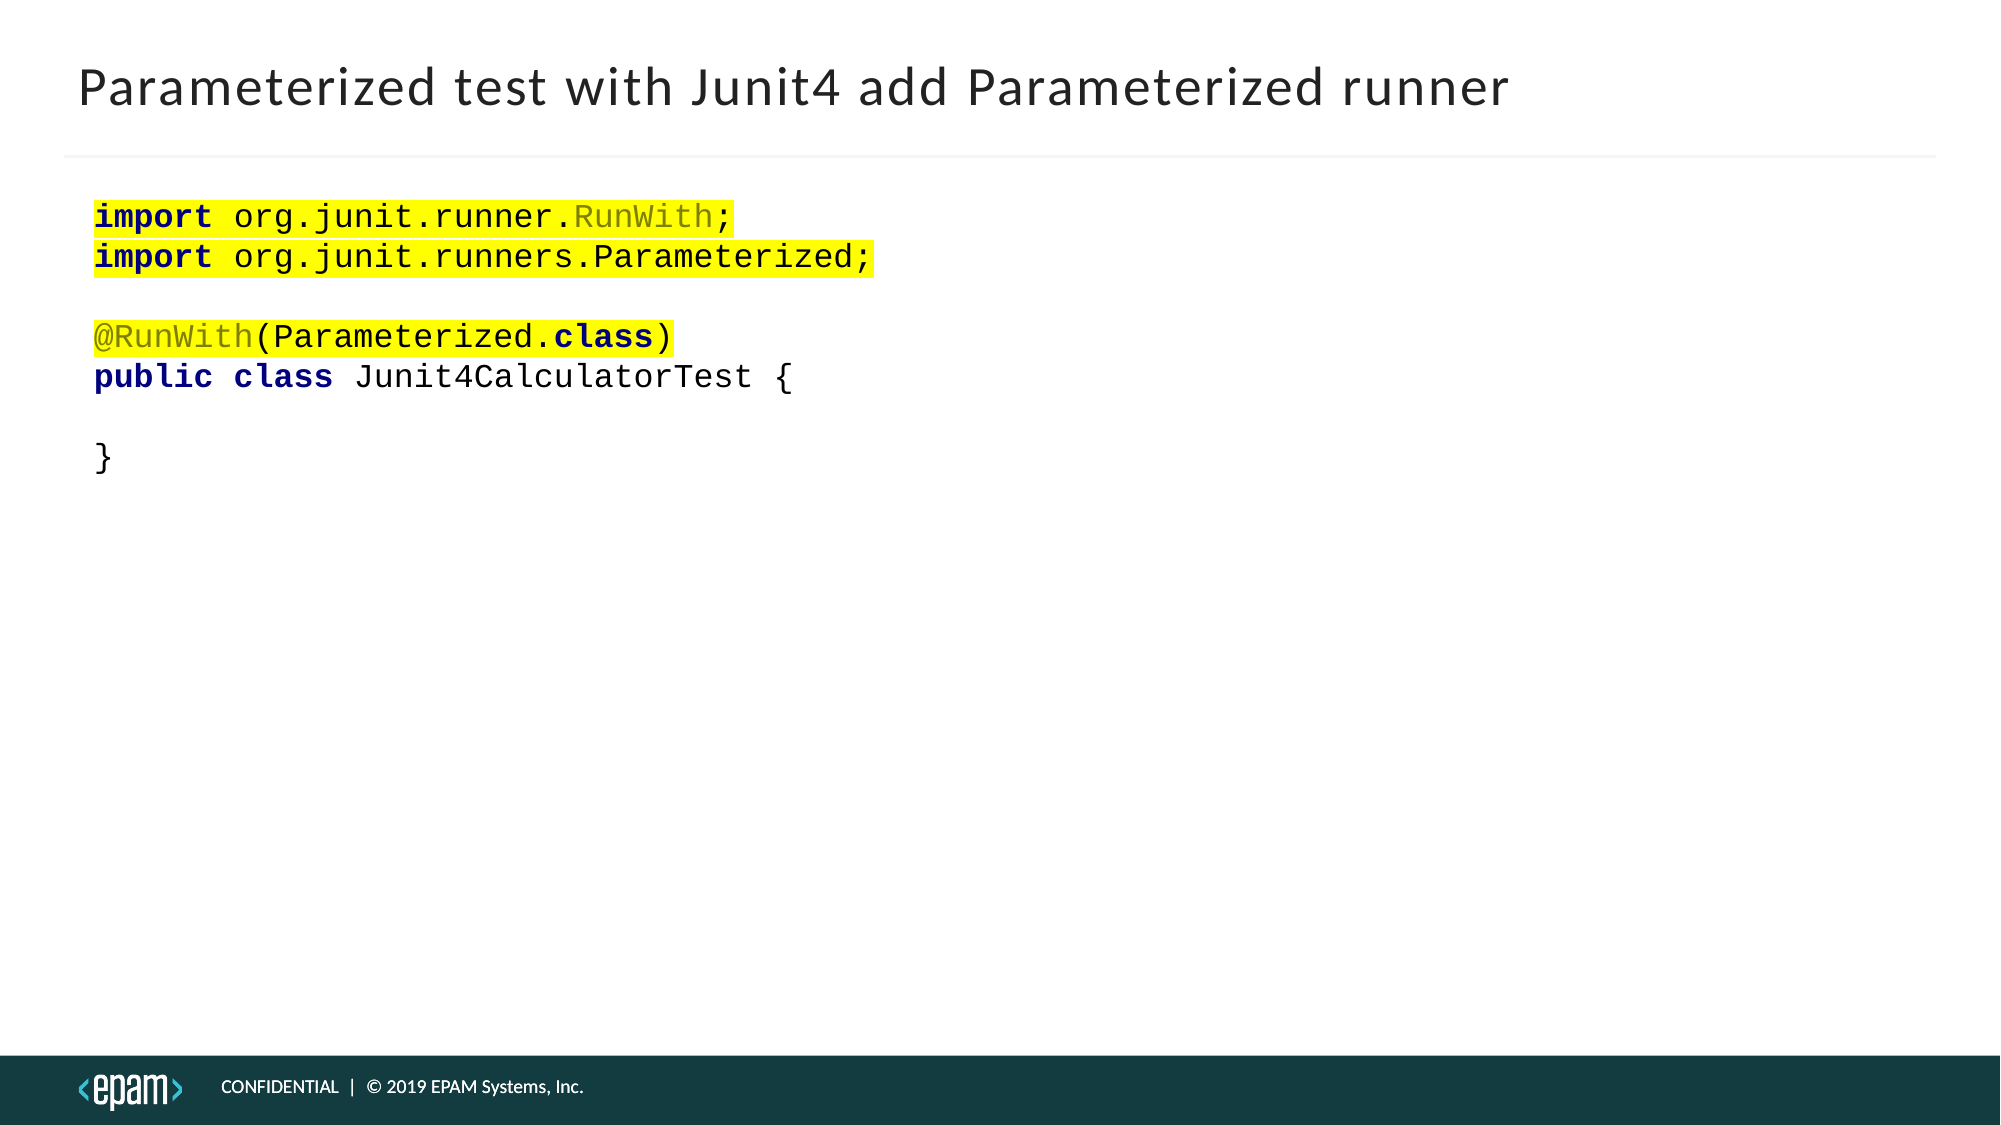

# Parameterized test with Junit4 add Parameterized runner
import org.junit.runner.RunWith;
import org.junit.runners.Parameterized;

@RunWith(Parameterized.class)
public class Junit4CalculatorTest {

}
CONFIDENTIAL  |  © 2019 EPAM Systems, Inc.